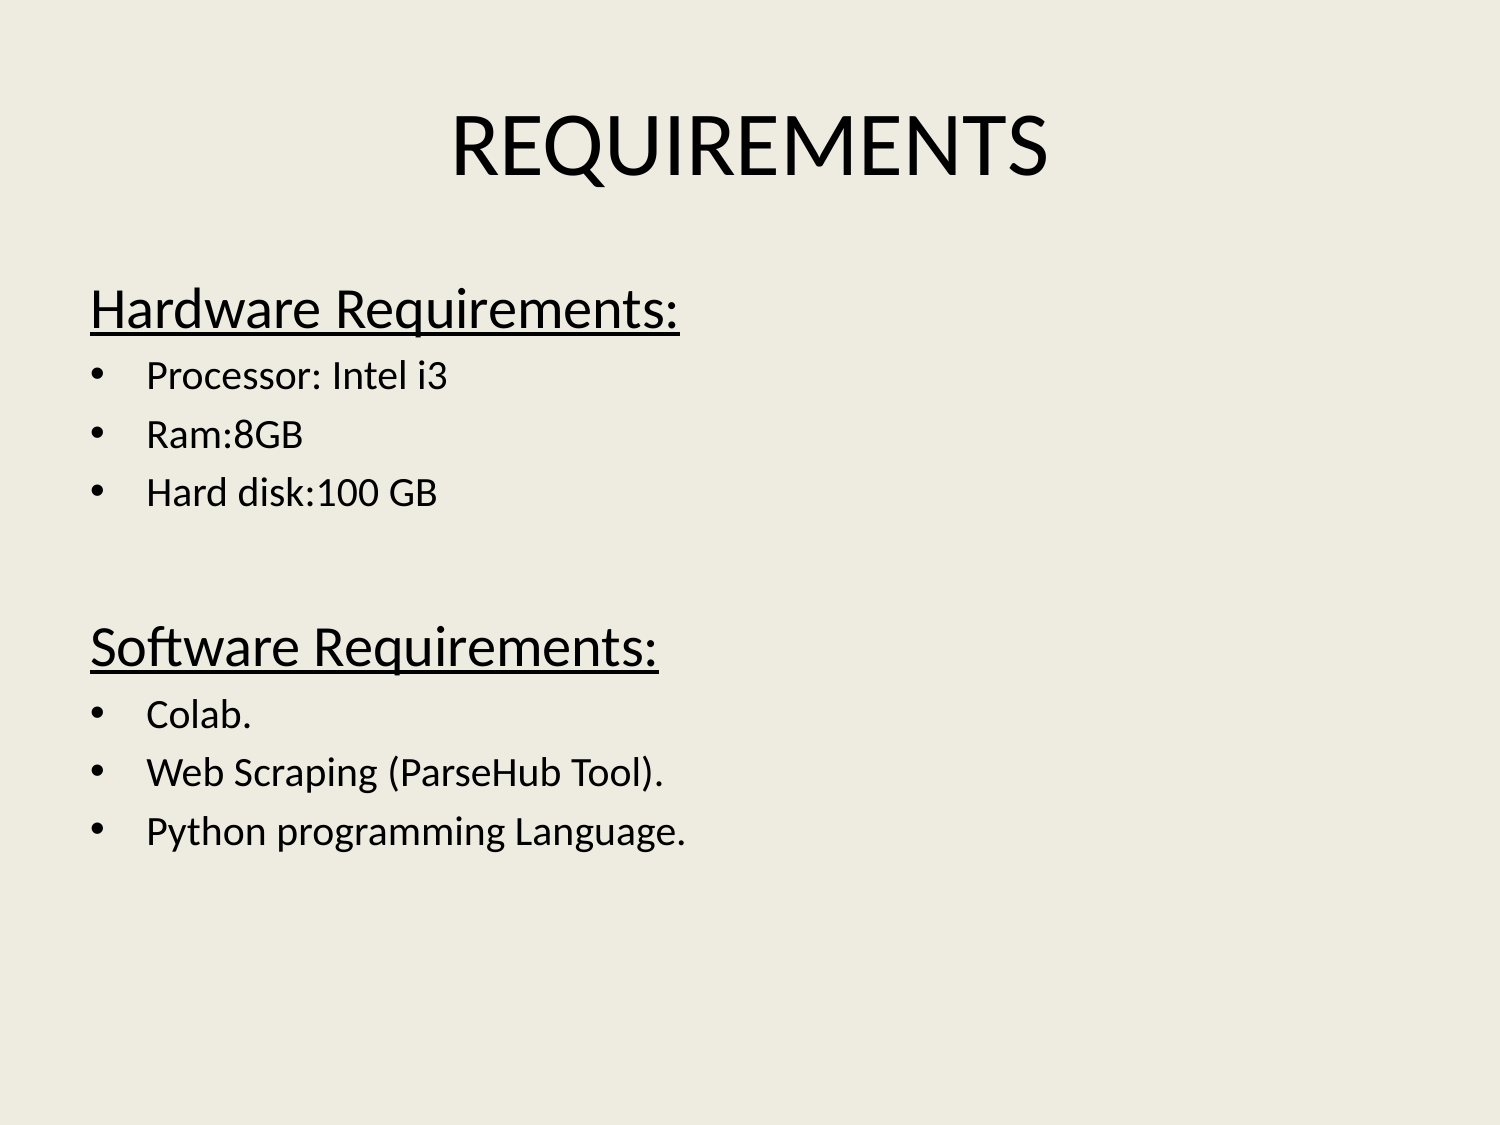

# REQUIREMENTS
Hardware Requirements:
Processor: Intel i3
Ram:8GB
Hard disk:100 GB

Software Requirements:
Colab.
Web Scraping (ParseHub Tool).
Python programming Language.